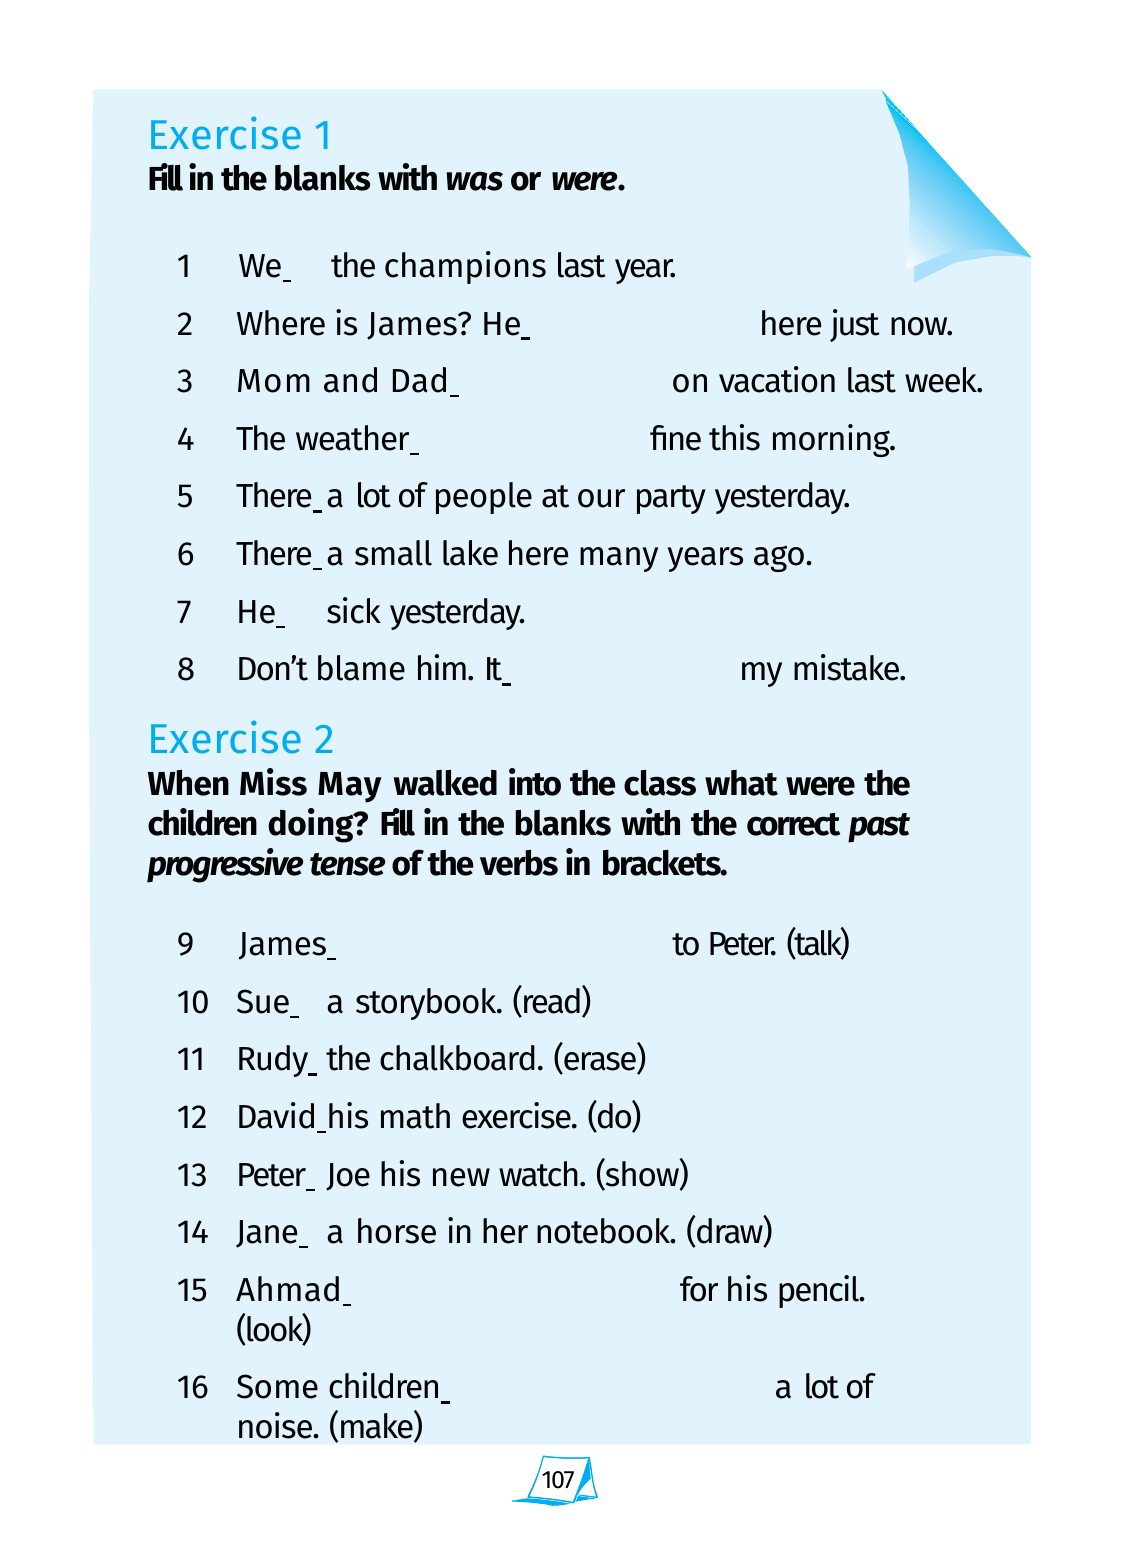

Exercise 1
Fill in the blanks with was or were.

We 	the champions last year.
Where is James? He 	here just now.
Mom and Dad 	on vacation last week.
The weather 	fine this morning.
There 	a lot of people at our party yesterday.
There 	a small lake here many years ago.
He 	sick yesterday.
Don’t blame him. It 	my mistake.
Exercise 2
When Miss May walked into the class what were the  children doing? Fill in the blanks with the correct past  progressive tense of the verbs in brackets.

James 	to Peter. (talk)
Sue 	a storybook. (read)
Rudy 	the chalkboard. (erase)
David 	his math exercise. (do)
Peter 	Joe his new watch. (show)
Jane 	a horse in her notebook. (draw)
Ahmad 	for his pencil. (look)
Some children 	a lot of noise. (make)
107